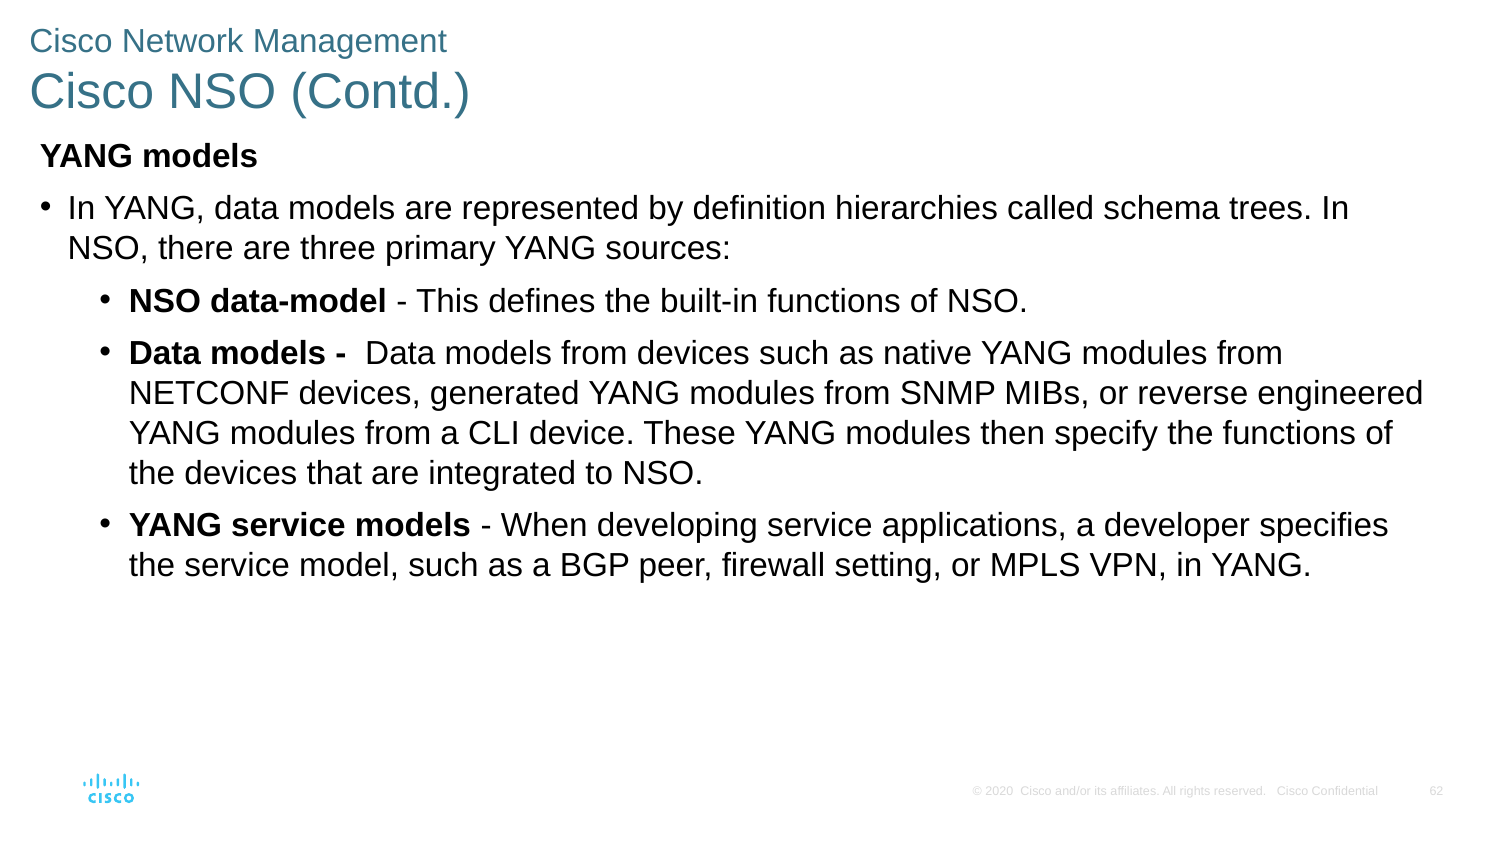

# Cisco Network Management Cisco NSO (Contd.)
YANG models
In YANG, data models are represented by definition hierarchies called schema trees. In NSO, there are three primary YANG sources:
NSO data-model - This defines the built-in functions of NSO.
Data models -  Data models from devices such as native YANG modules from NETCONF devices, generated YANG modules from SNMP MIBs, or reverse engineered YANG modules from a CLI device. These YANG modules then specify the functions of the devices that are integrated to NSO.
YANG service models - When developing service applications, a developer specifies the service model, such as a BGP peer, firewall setting, or MPLS VPN, in YANG.